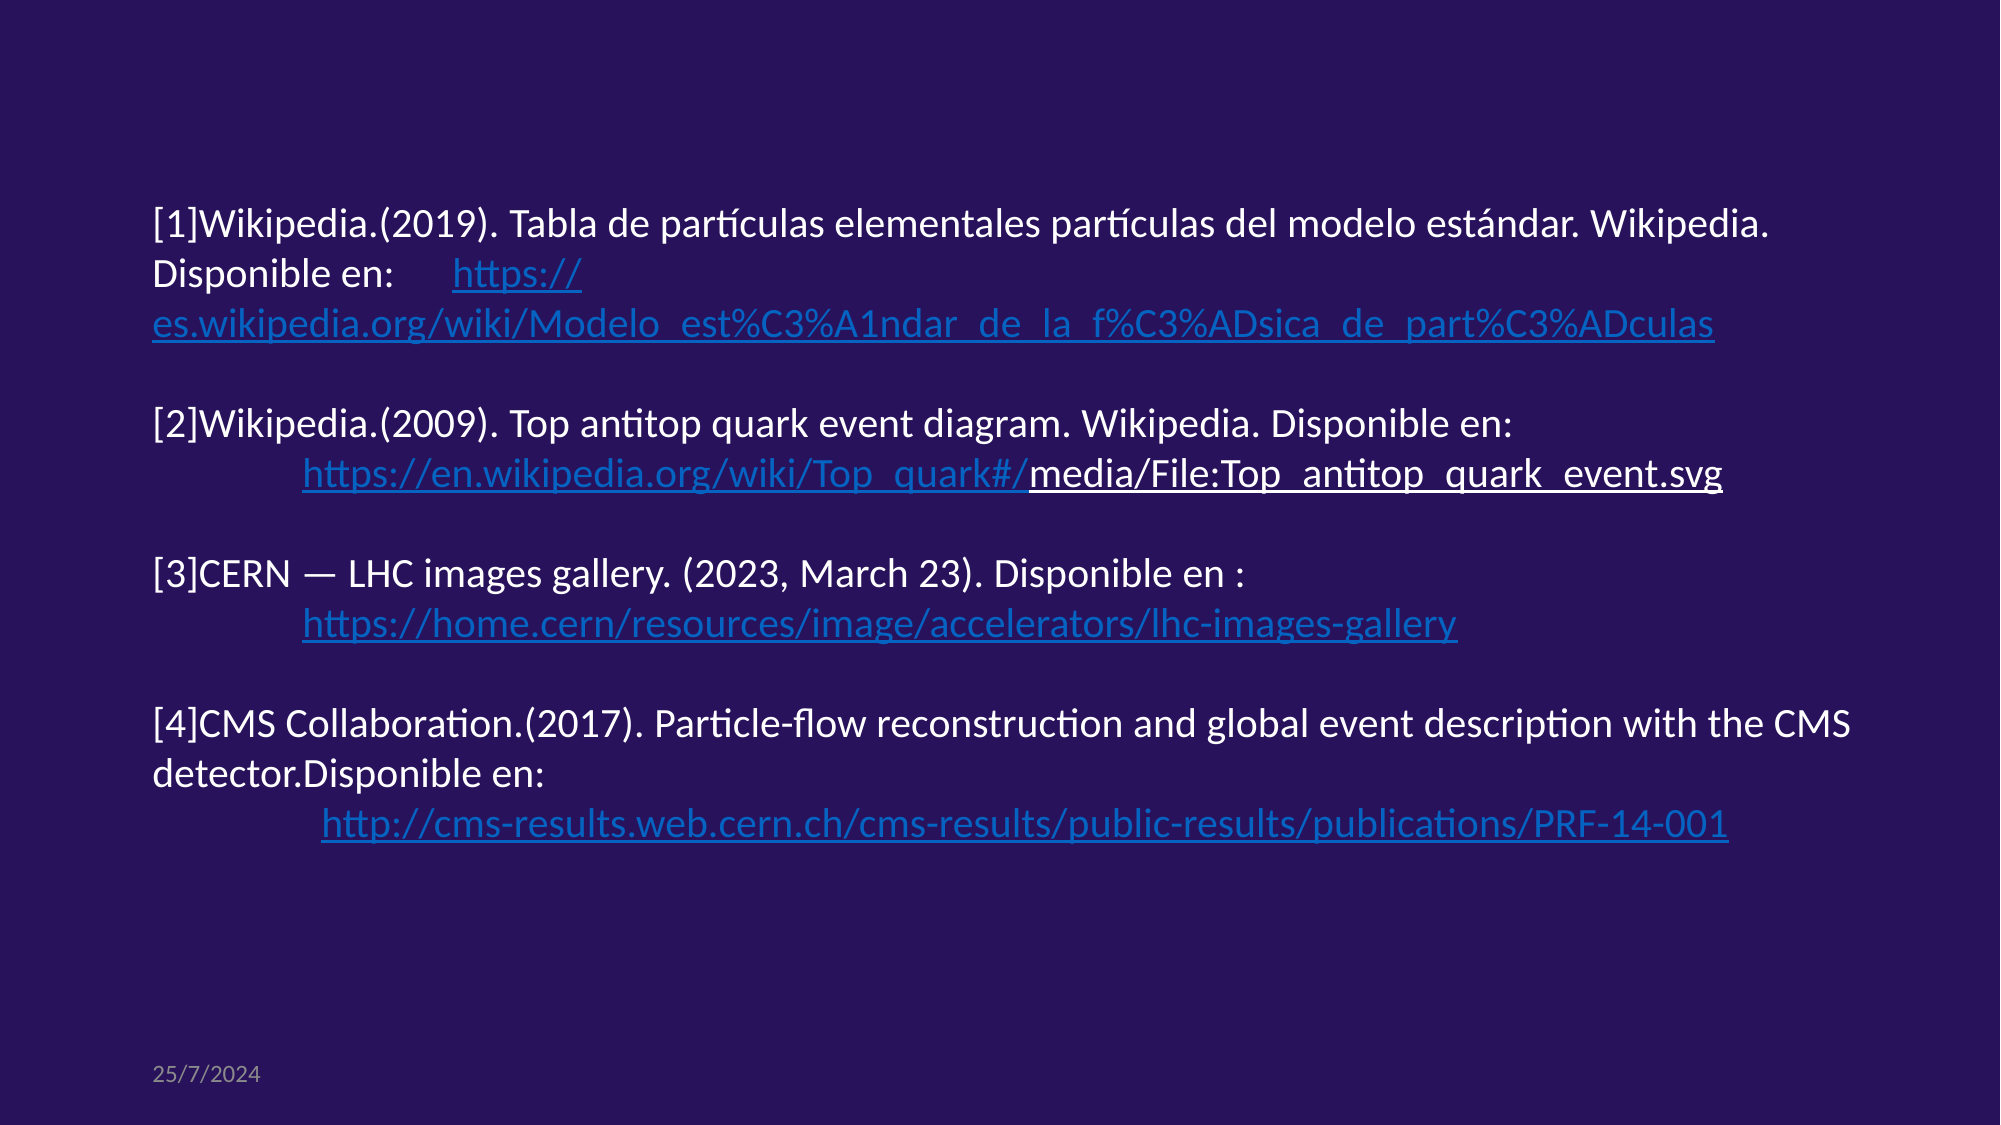

[1]Wikipedia.(2019). Tabla de partículas elementales partículas del modelo estándar. Wikipedia. Disponible en:	https://es.wikipedia.org/wiki/Modelo_est%C3%A1ndar_de_la_f%C3%ADsica_de_part%C3%ADculas

[2]Wikipedia.(2009). Top antitop quark event diagram. Wikipedia. Disponible en:
	https://en.wikipedia.org/wiki/Top_quark#/media/File:Top_antitop_quark_event.svg

[3]CERN — LHC images gallery. (2023, March 23). Disponible en :
	https://home.cern/resources/image/accelerators/lhc-images-gallery

[4]CMS Collaboration.(2017). Particle-flow reconstruction and global event description with the CMS detector.Disponible en:
	  http://cms-results.web.cern.ch/cms-results/public-results/publications/PRF-14-001

25/7/2024
35